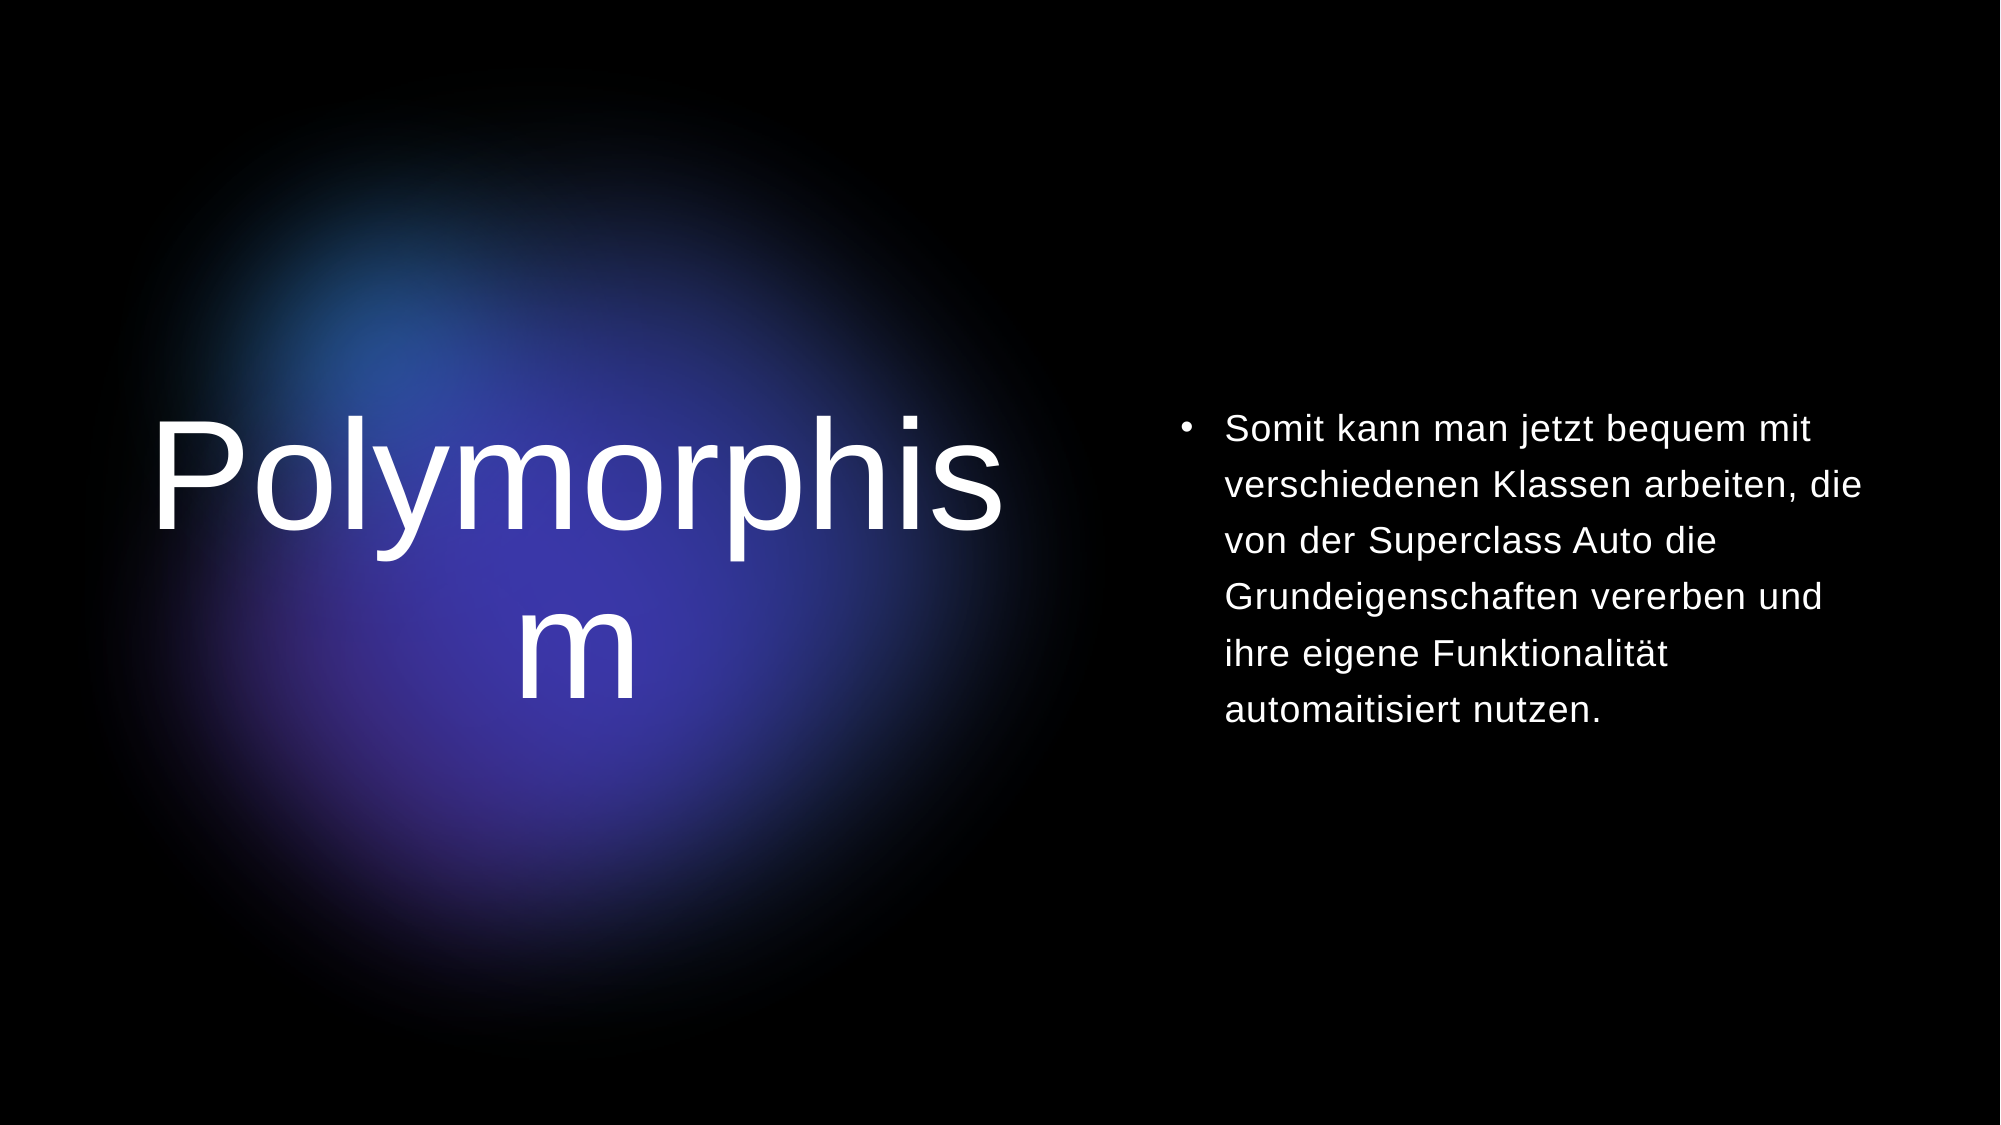

Somit kann man jetzt bequem mit verschiedenen Klassen arbeiten, die von der Superclass Auto die Grundeigenschaften vererben und ihre eigene Funktionalität automaitisiert nutzen.
# Polymorphism